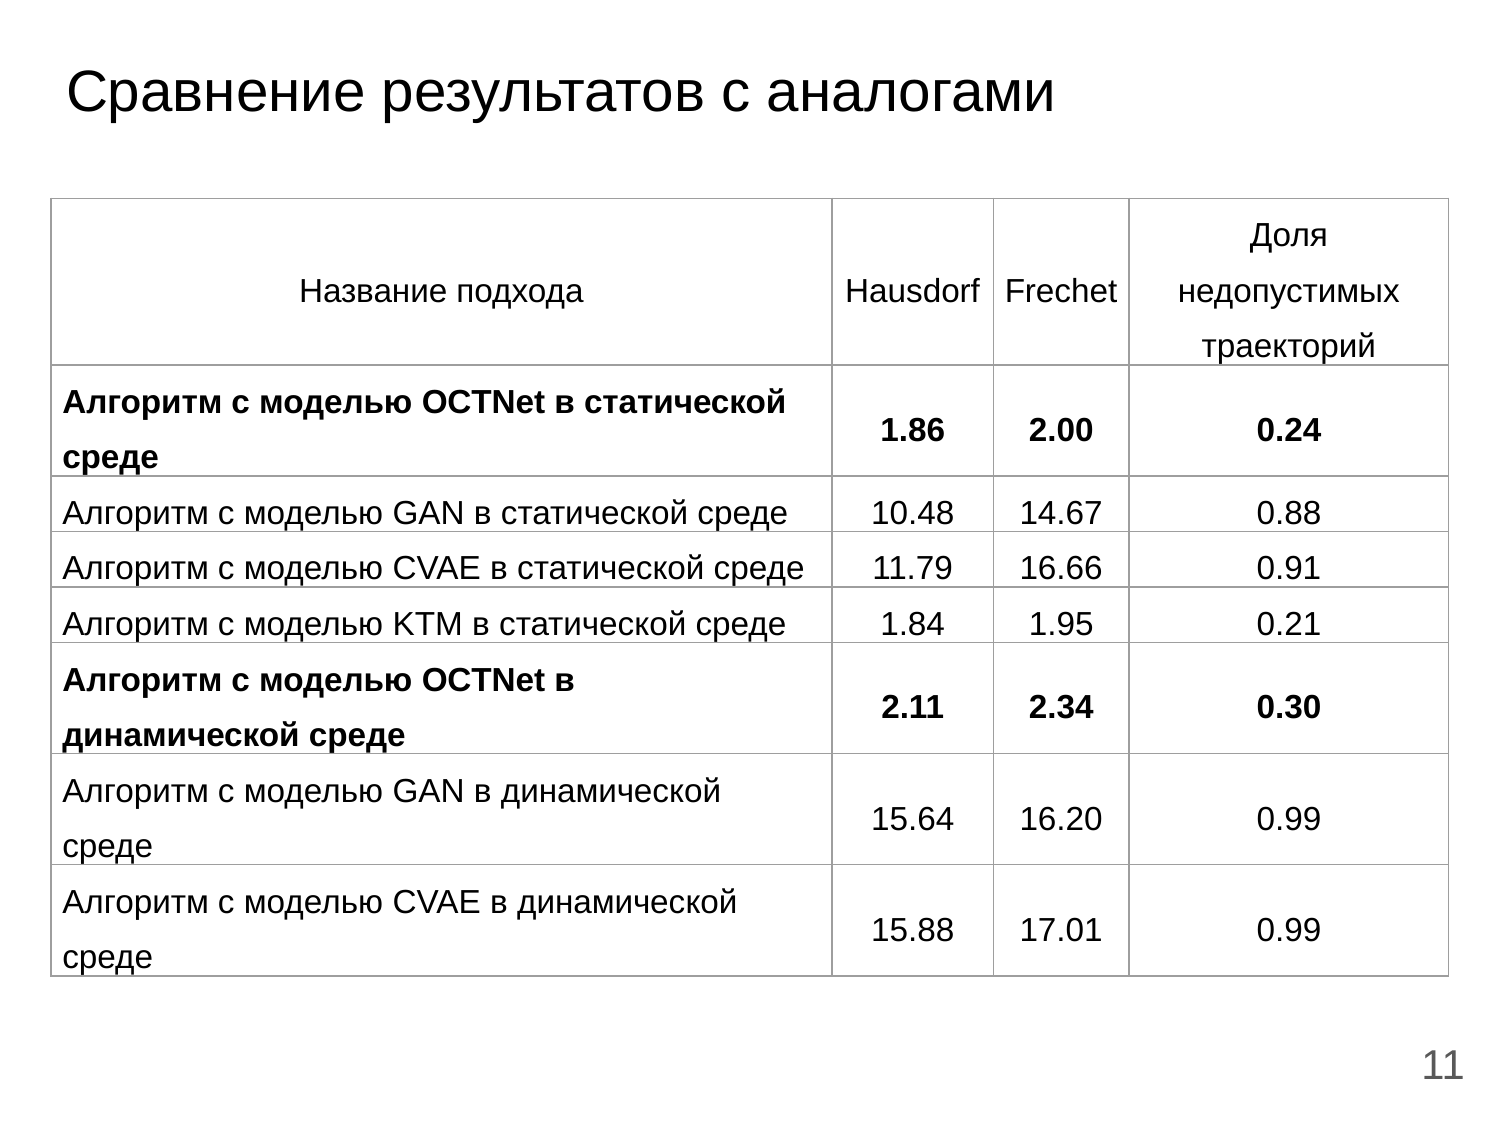

# Сравнение результатов с аналогами
| Название подхода | Hausdorf | Frechet | Доля недопустимых траекторий |
| --- | --- | --- | --- |
| Алгоритм с моделью OCTNet в статической среде | 1.86 | 2.00 | 0.24 |
| Алгоритм с моделью GAN в статической среде | 10.48 | 14.67 | 0.88 |
| Алгоритм с моделью CVAE в статической среде | 11.79 | 16.66 | 0.91 |
| Алгоритм с моделью KTM в статической среде | 1.84 | 1.95 | 0.21 |
| Алгоритм с моделью OCTNet в динамической среде | 2.11 | 2.34 | 0.30 |
| Алгоритм с моделью GAN в динамической среде | 15.64 | 16.20 | 0.99 |
| Алгоритм с моделью CVAE в динамической среде | 15.88 | 17.01 | 0.99 |
11